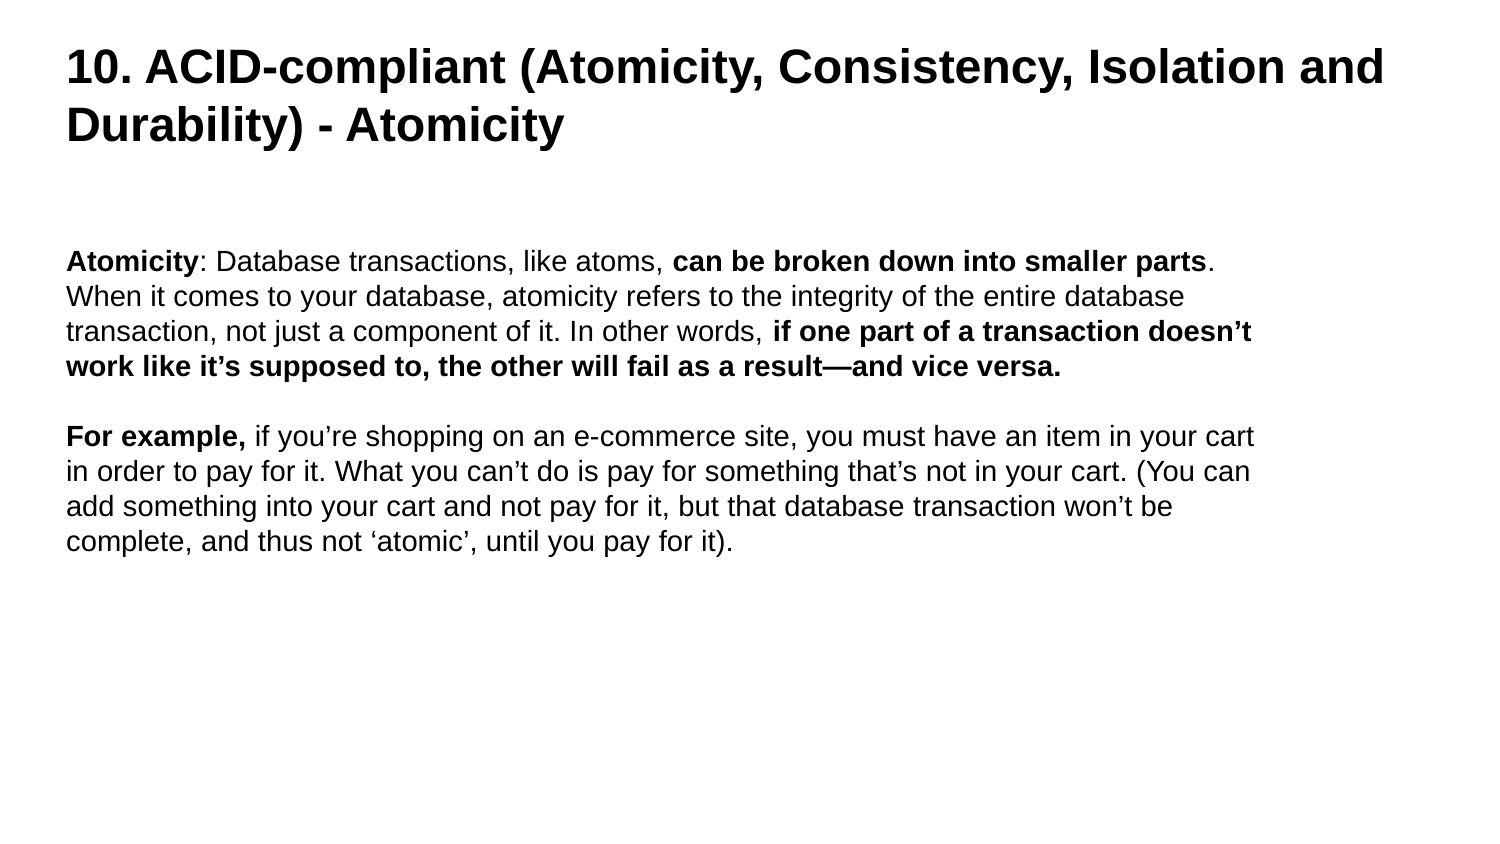

# 10. ACID-compliant (Atomicity, Consistency, Isolation and Durability) - Atomicity
Atomicity: Database transactions, like atoms, can be broken down into smaller parts. When it comes to your database, atomicity refers to the integrity of the entire database transaction, not just a component of it. In other words, if one part of a transaction doesn’t work like it’s supposed to, the other will fail as a result—and vice versa.

For example, if you’re shopping on an e-commerce site, you must have an item in your cart in order to pay for it. What you can’t do is pay for something that’s not in your cart. (You can add something into your cart and not pay for it, but that database transaction won’t be complete, and thus not ‘atomic’, until you pay for it).